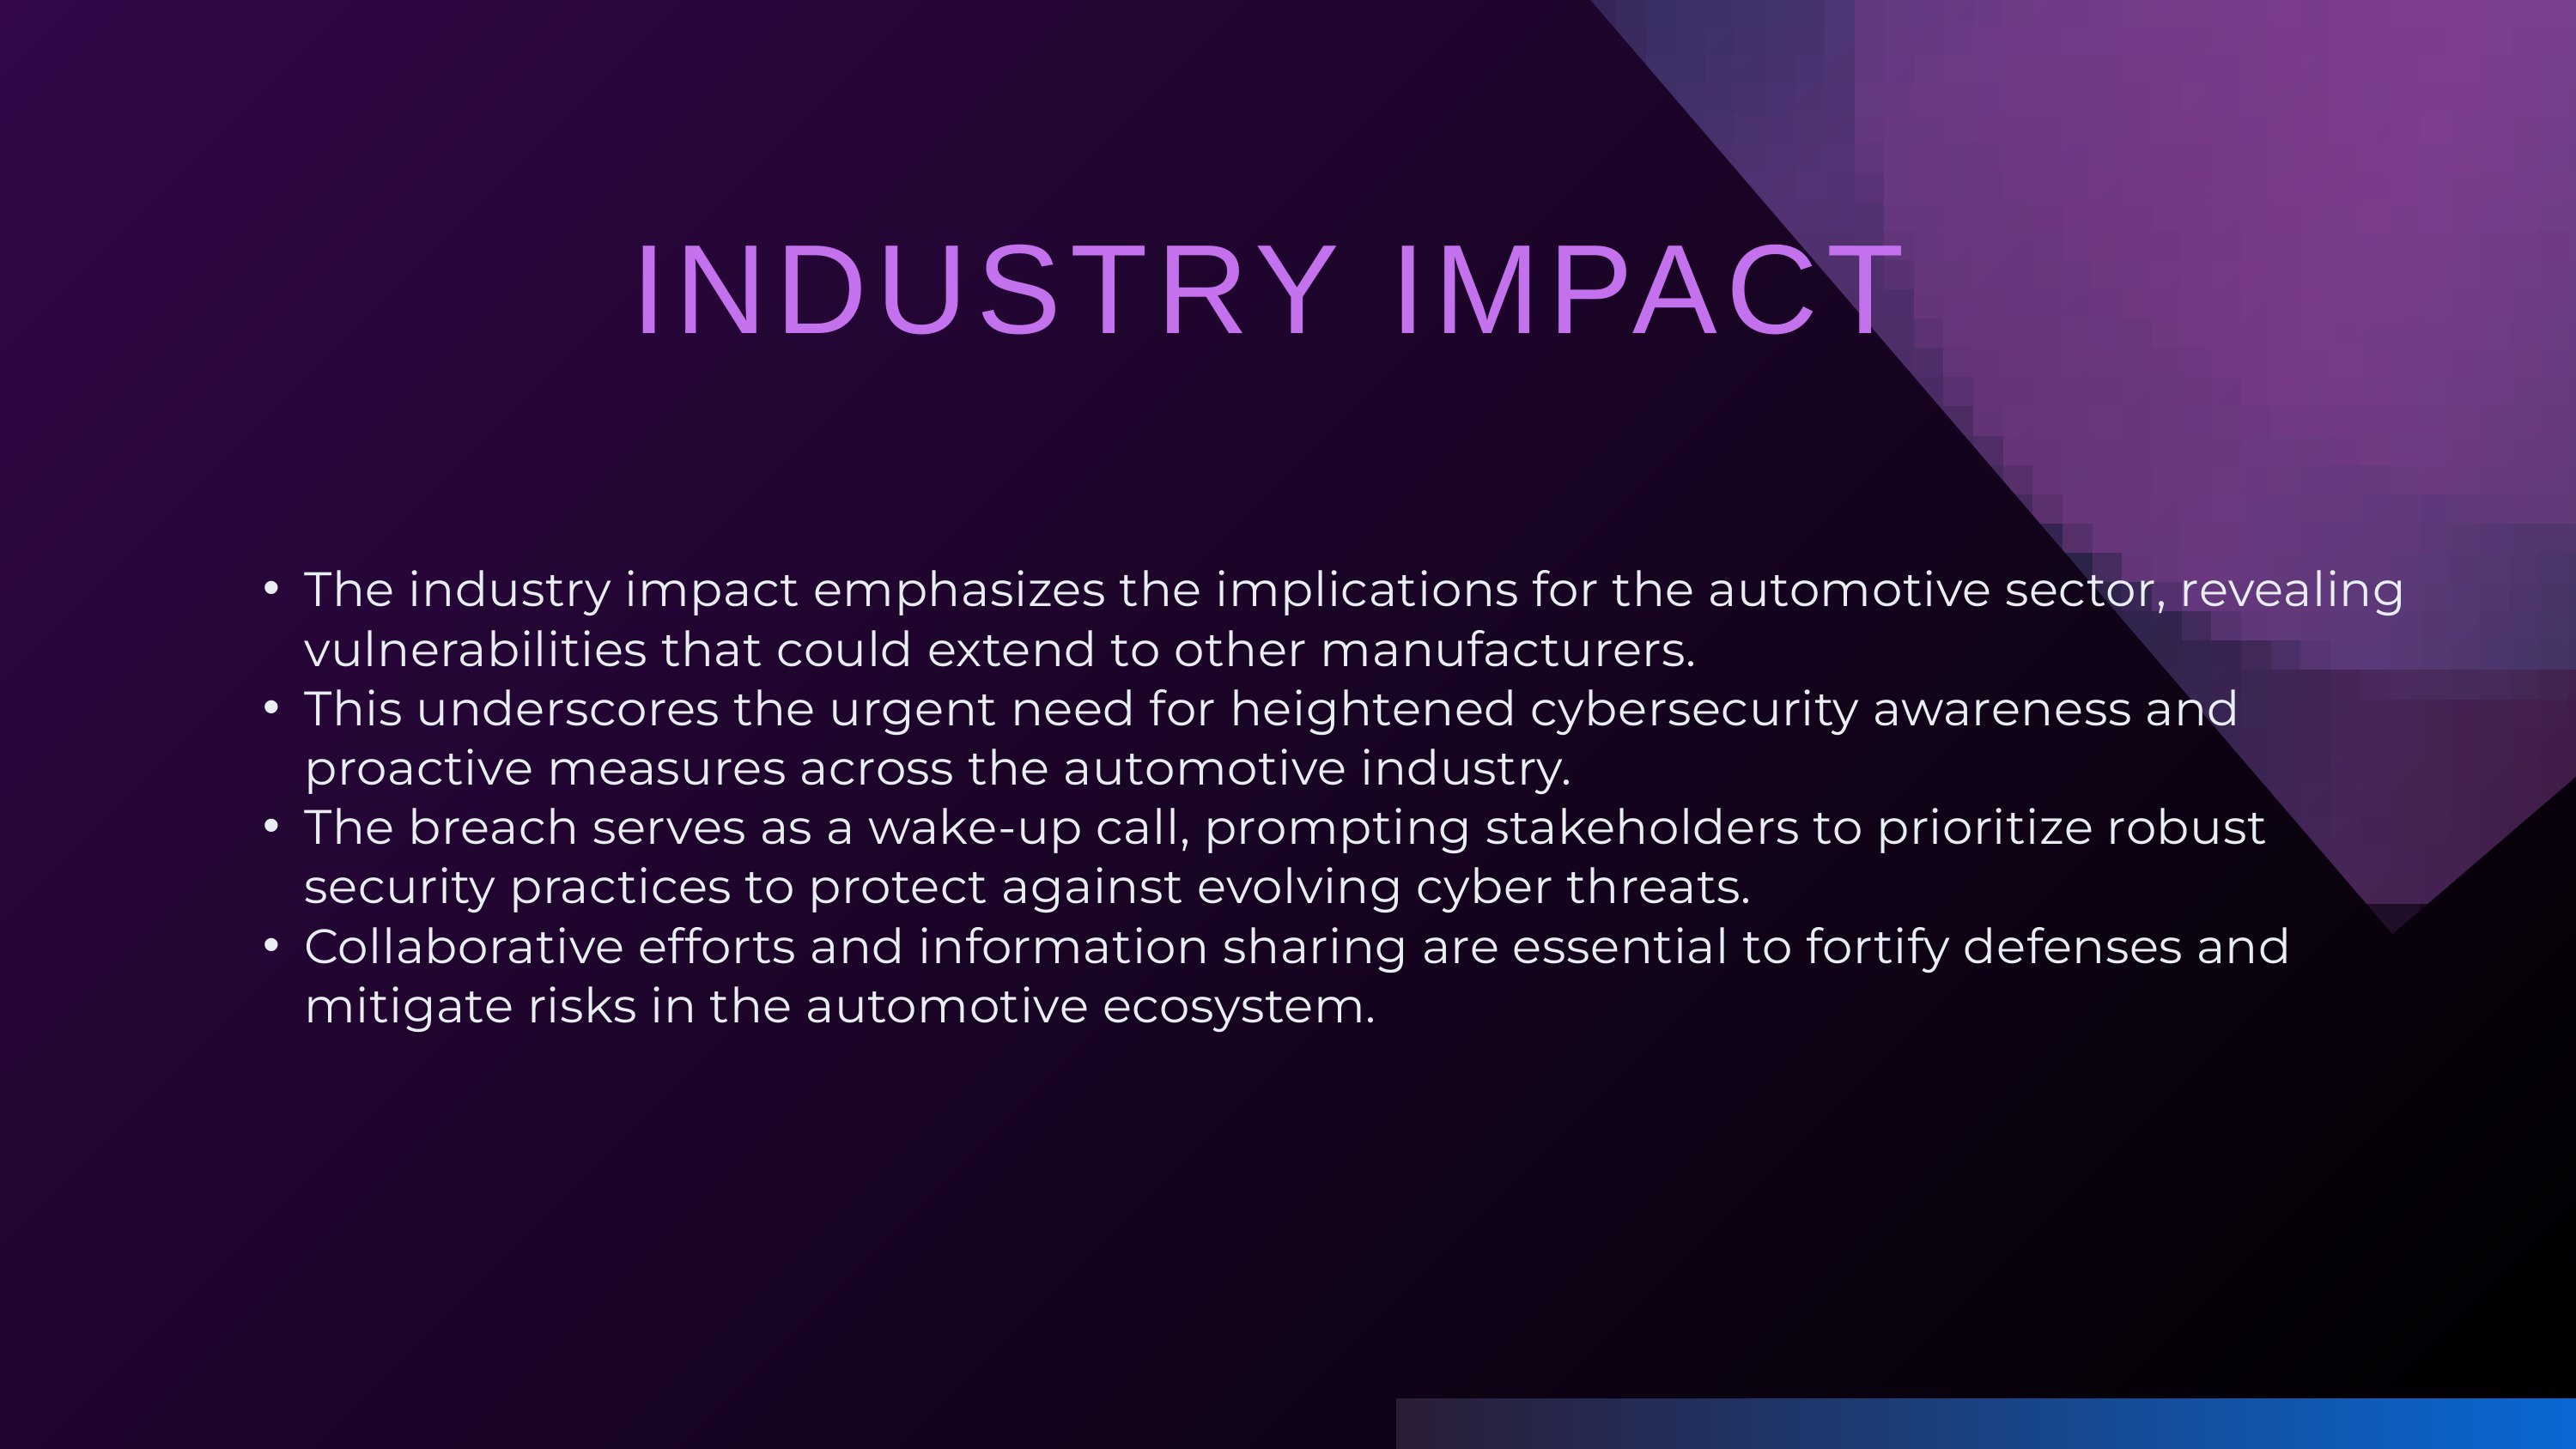

INDUSTRY IMPACT
The industry impact emphasizes the implications for the automotive sector, revealing vulnerabilities that could extend to other manufacturers.
This underscores the urgent need for heightened cybersecurity awareness and proactive measures across the automotive industry.
The breach serves as a wake-up call, prompting stakeholders to prioritize robust security practices to protect against evolving cyber threats.
Collaborative efforts and information sharing are essential to fortify defenses and mitigate risks in the automotive ecosystem.